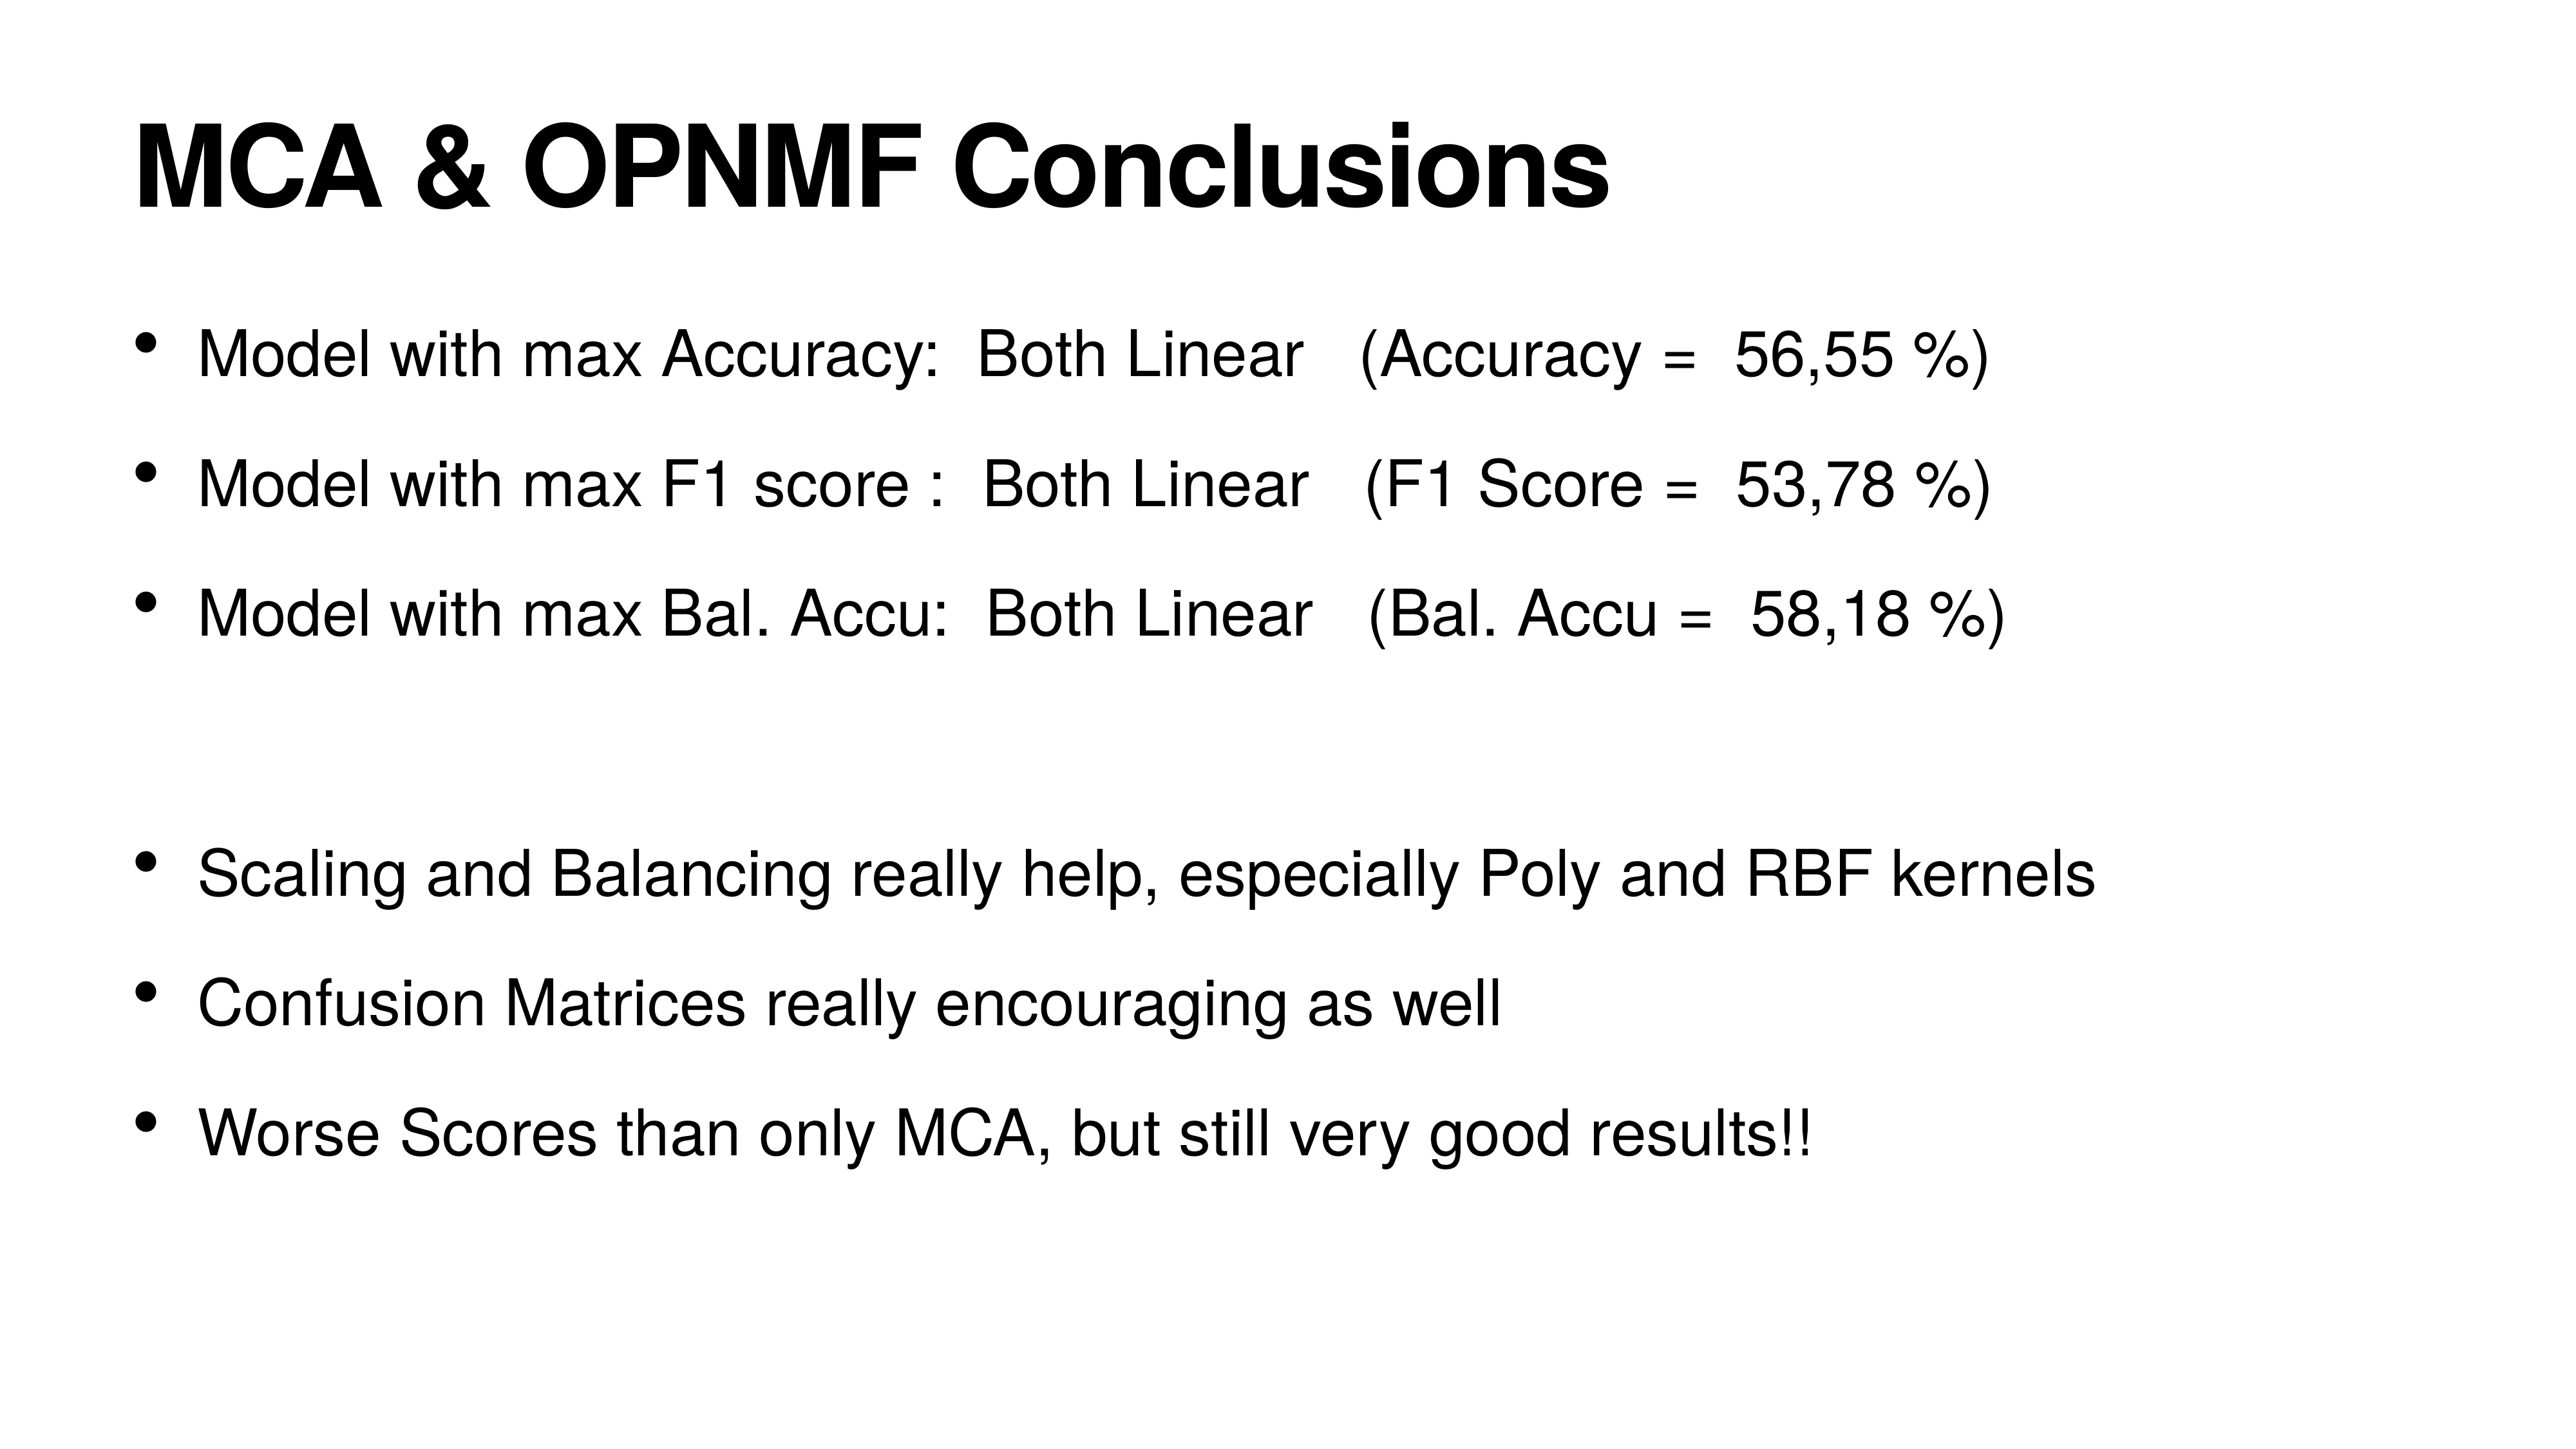

# MCA & OPNMF Conclusions
Model with max Accuracy:  Both Linear   (Accuracy =  56,55 %)
Model with max F1 score :  Both Linear   (F1 Score =  53,78 %)
Model with max Bal. Accu:  Both Linear   (Bal. Accu =  58,18 %)

Scaling and Balancing really help, especially Poly and RBF kernels
Confusion Matrices really encouraging as well
Worse Scores than only MCA, but still very good results!!